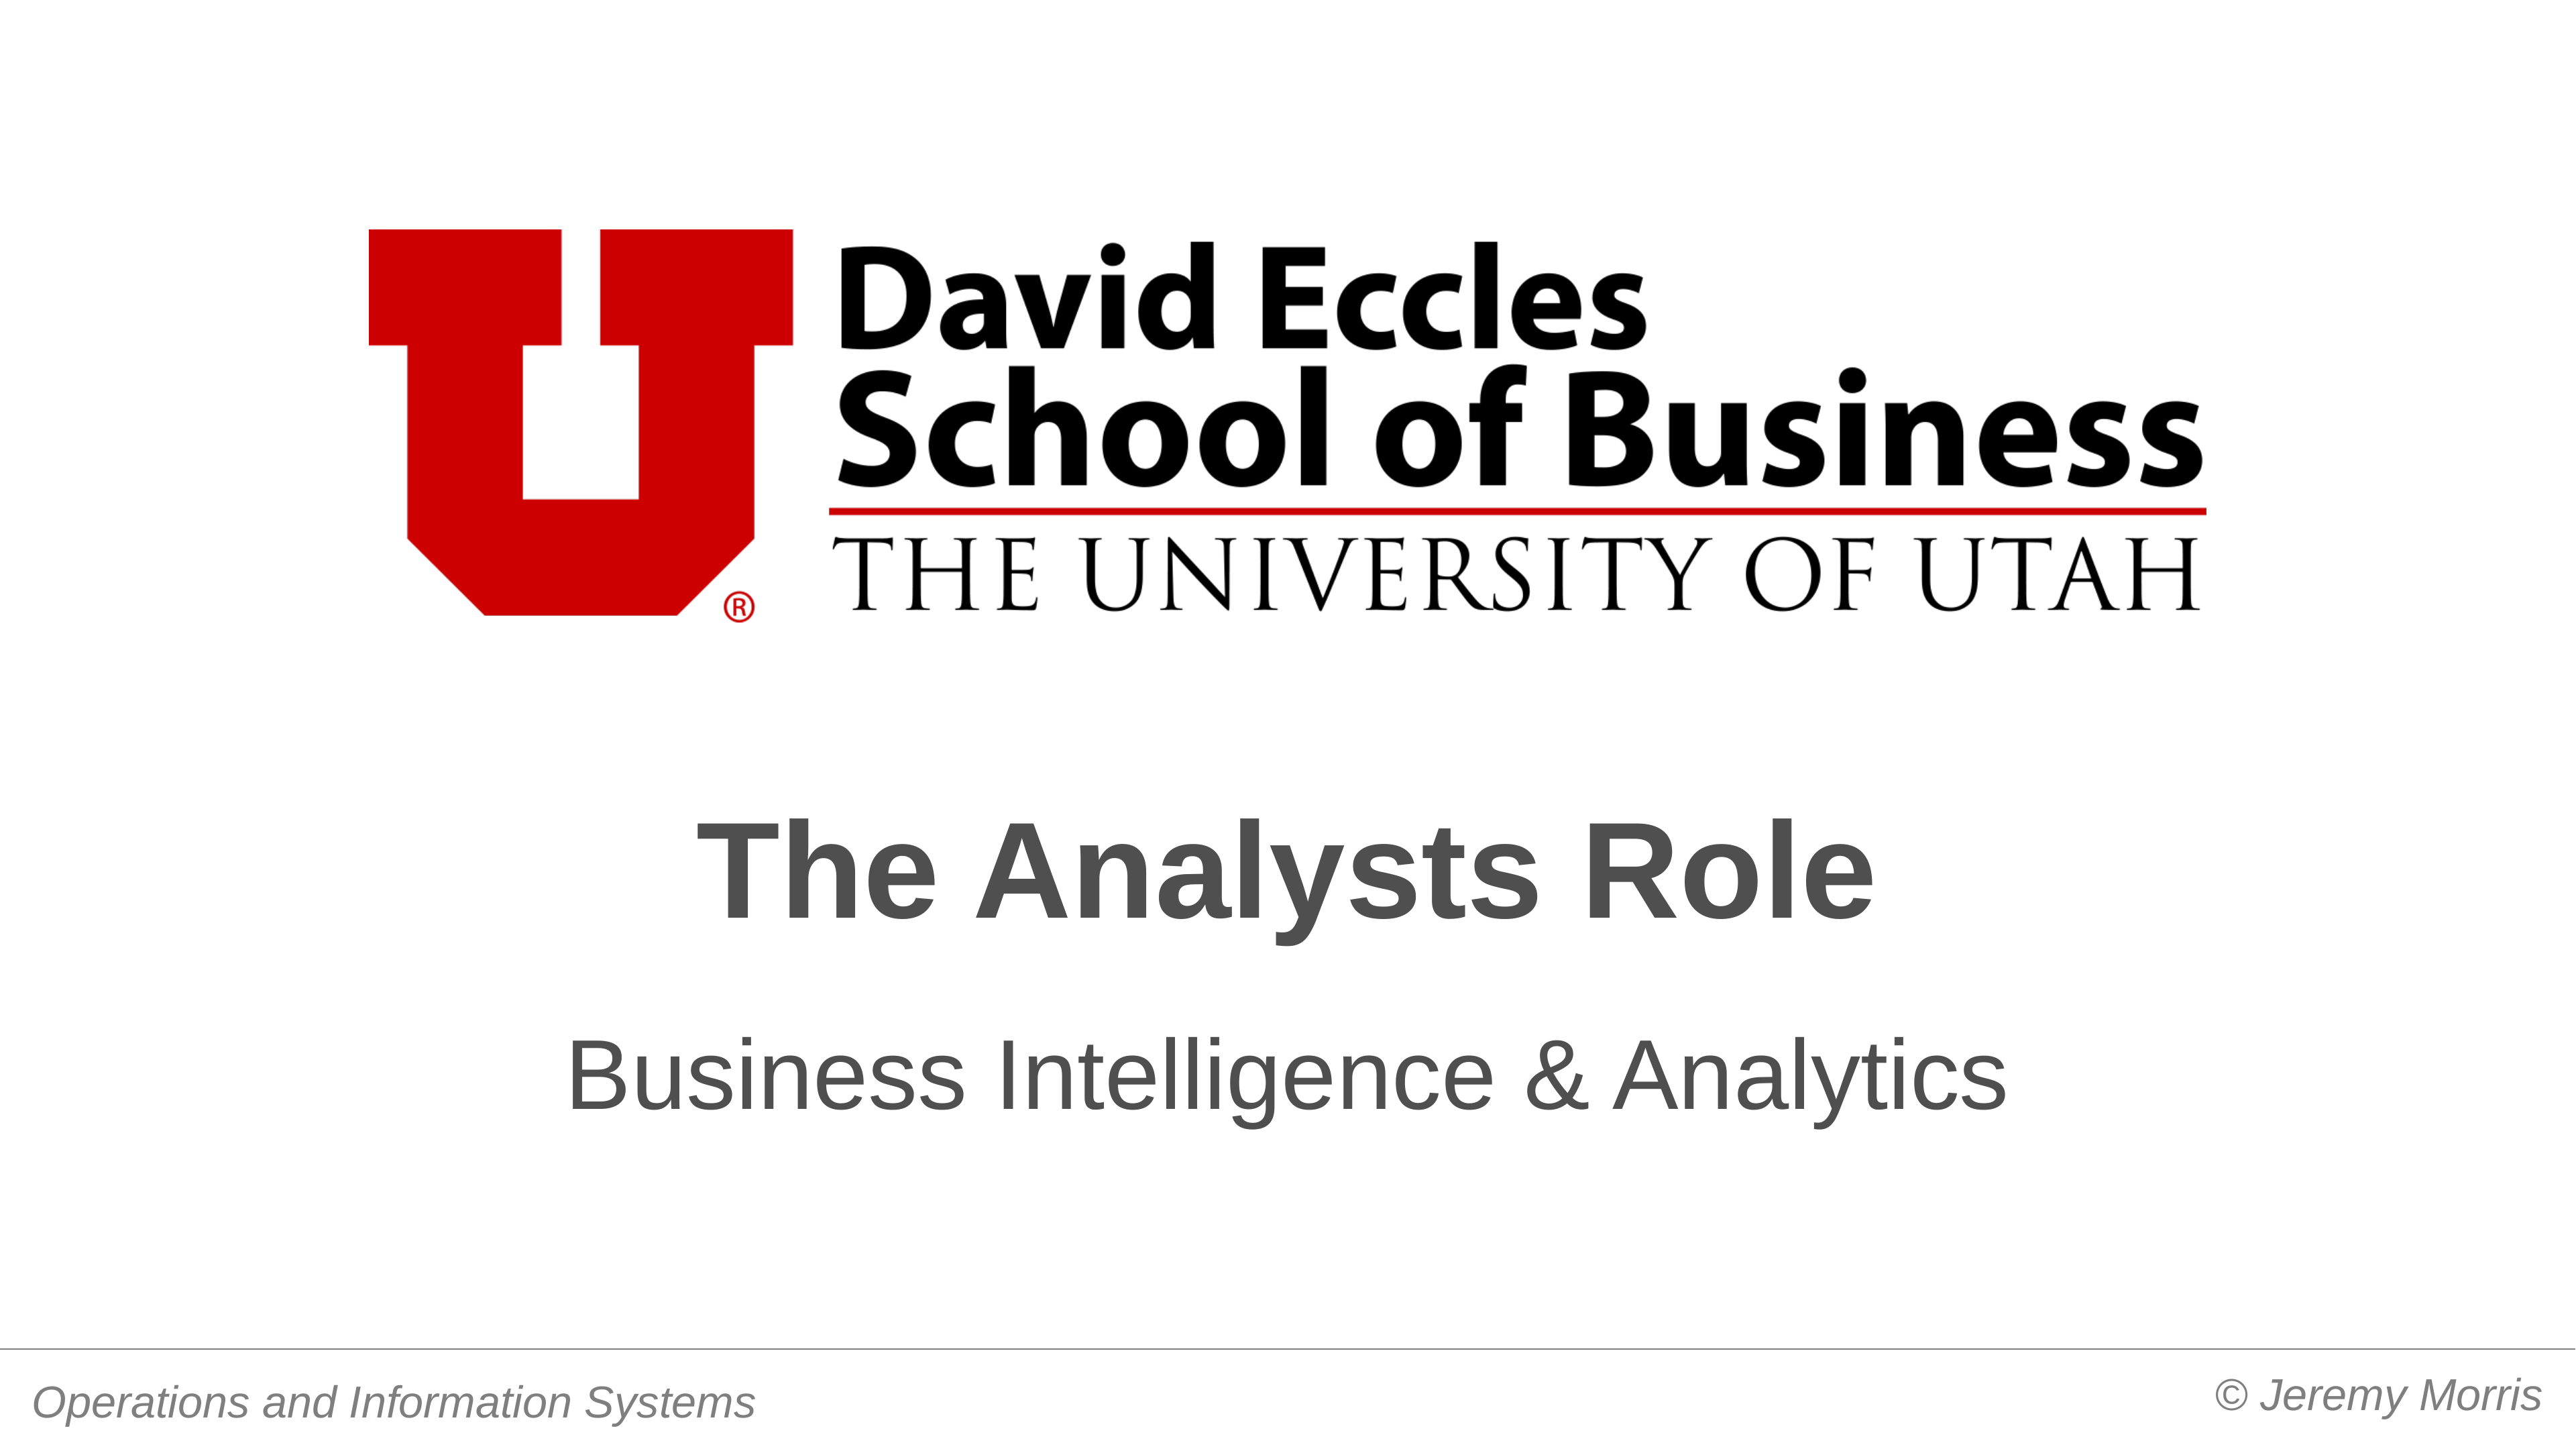

The Analysts Role
Business Intelligence & Analytics